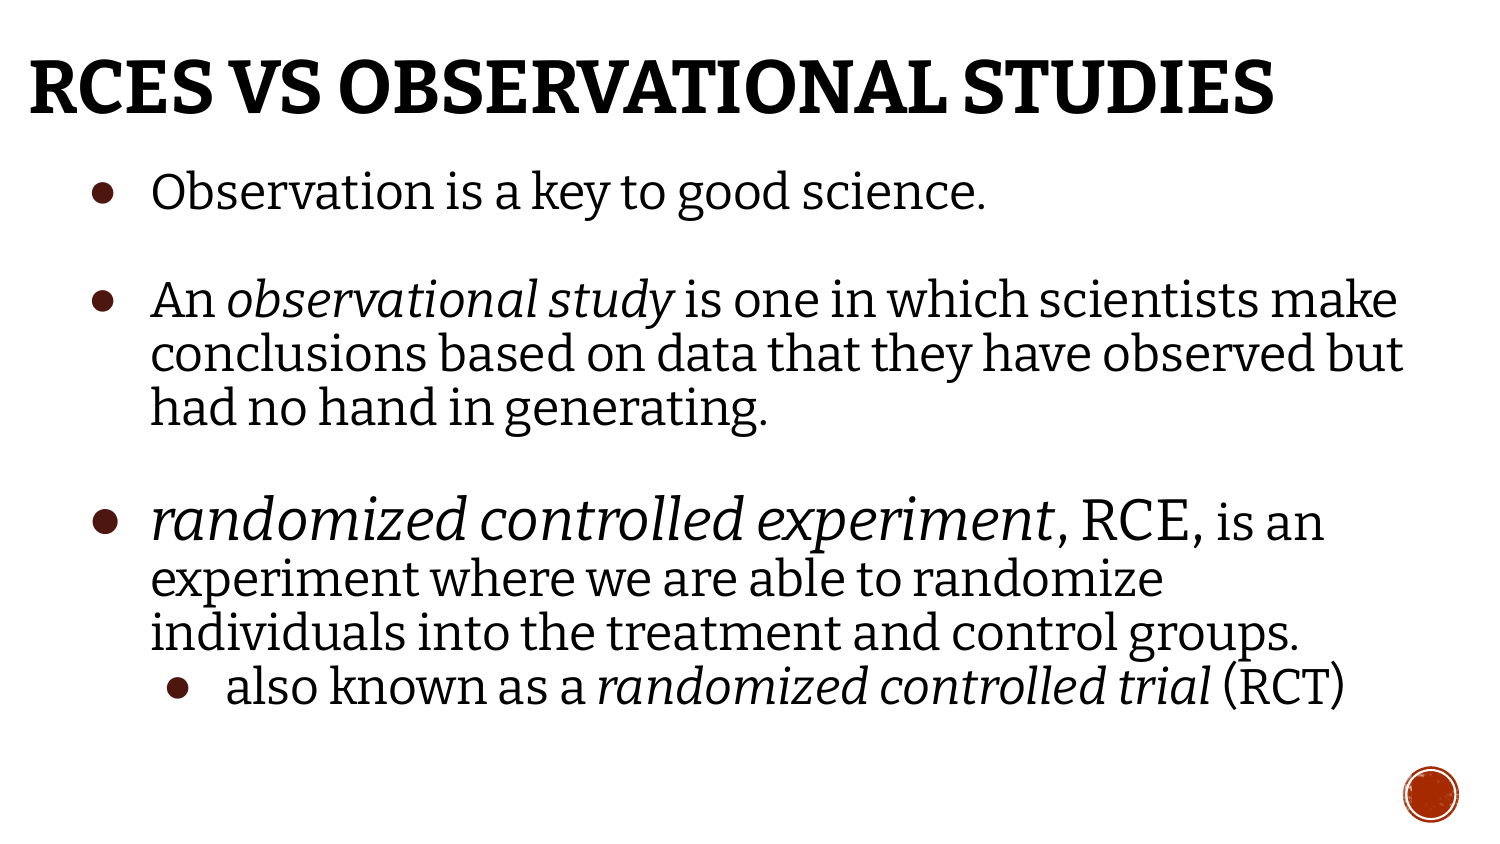

# RCEs vs Observational Studies
Observation is a key to good science.

An observational study is one in which scientists make conclusions based on data that they have observed but had no hand in generating.

randomized controlled experiment, RCE, is an experiment where we are able to randomize individuals into the treatment and control groups.
also known as a randomized controlled trial (RCT)